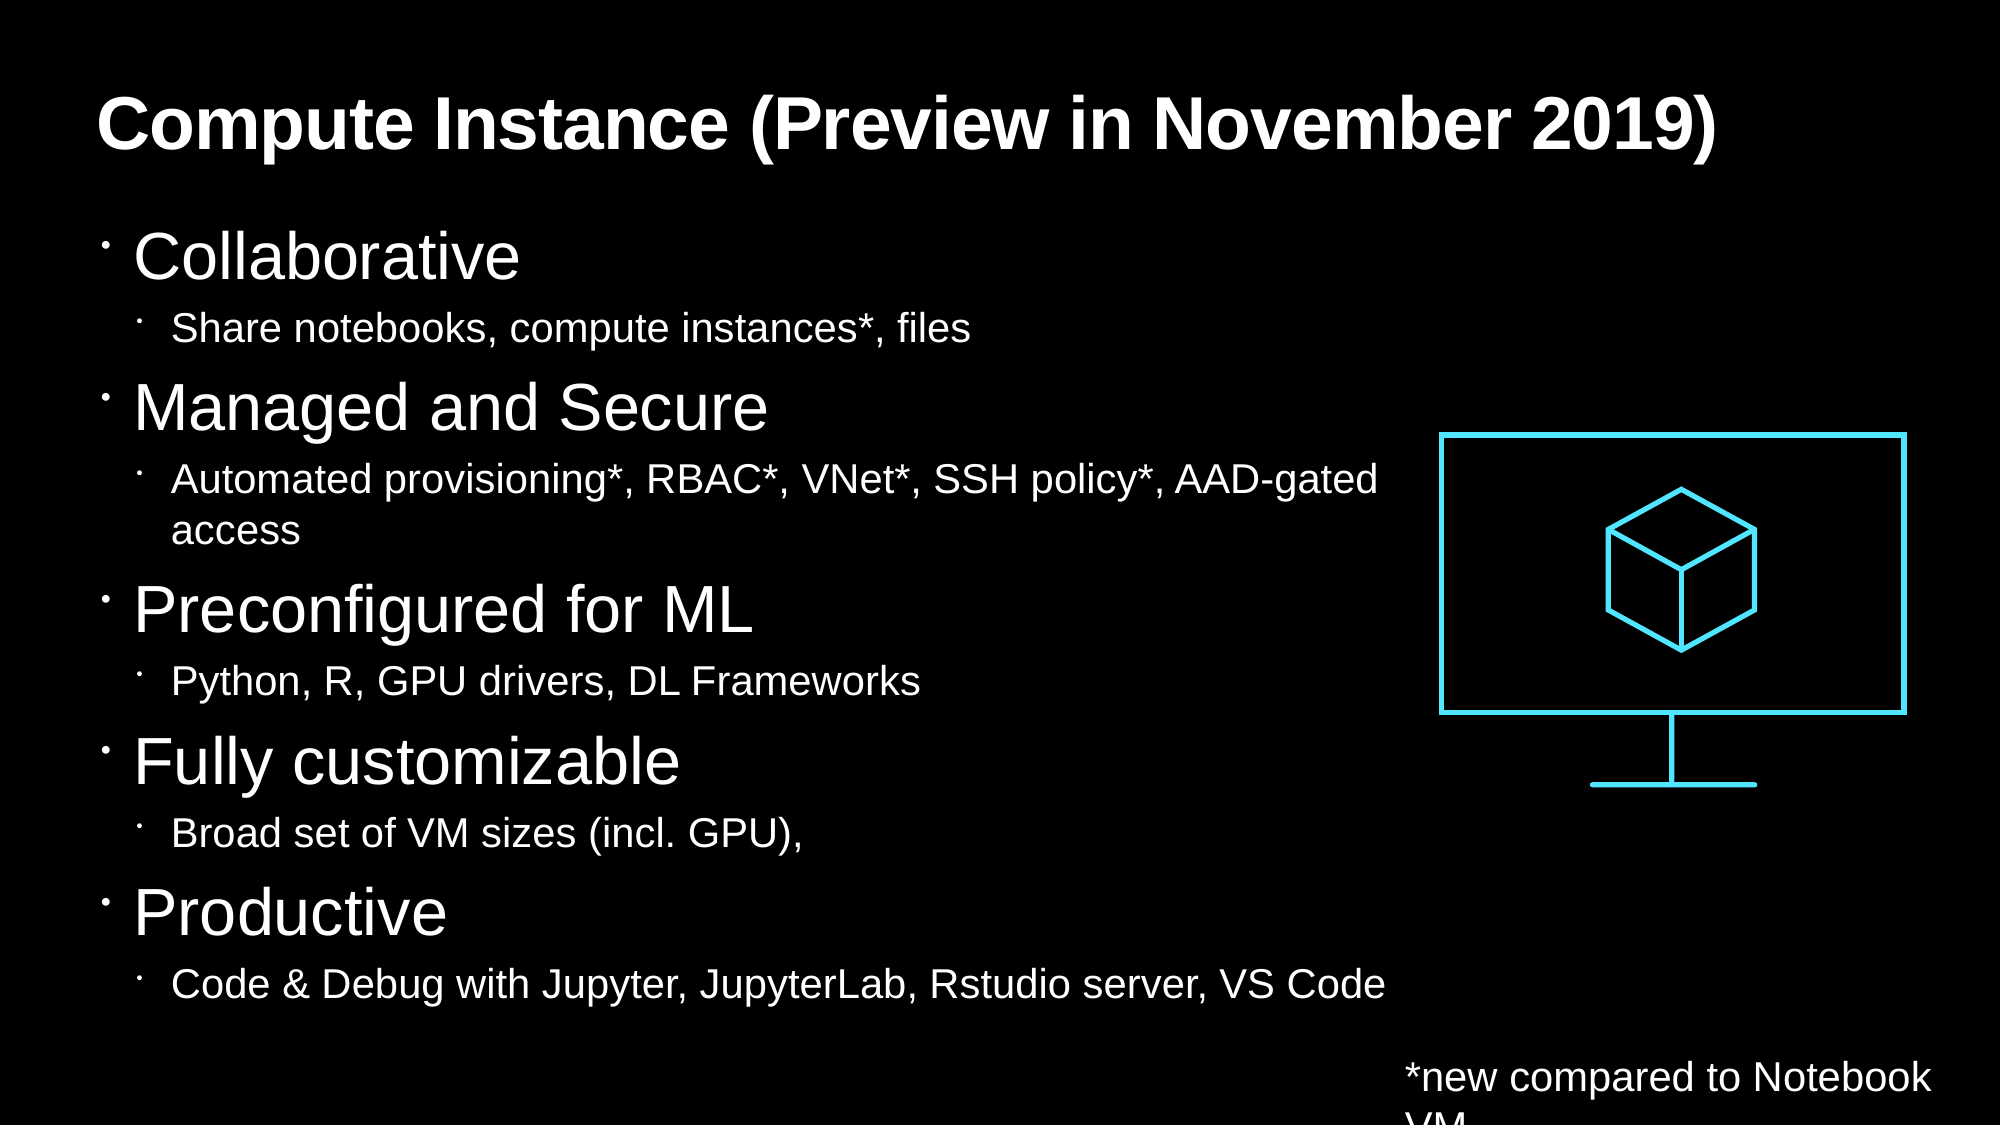

# Compute Instance (Preview in November 2019)
Collaborative
Share notebooks, compute instances*, files
Managed and Secure
Automated provisioning*, RBAC*, VNet*, SSH policy*, AAD-gated access
Preconfigured for ML
Python, R, GPU drivers, DL Frameworks
Fully customizable
Broad set of VM sizes (incl. GPU),
Productive
Code & Debug with Jupyter, JupyterLab, Rstudio server, VS Code

*new compared to Notebook VM